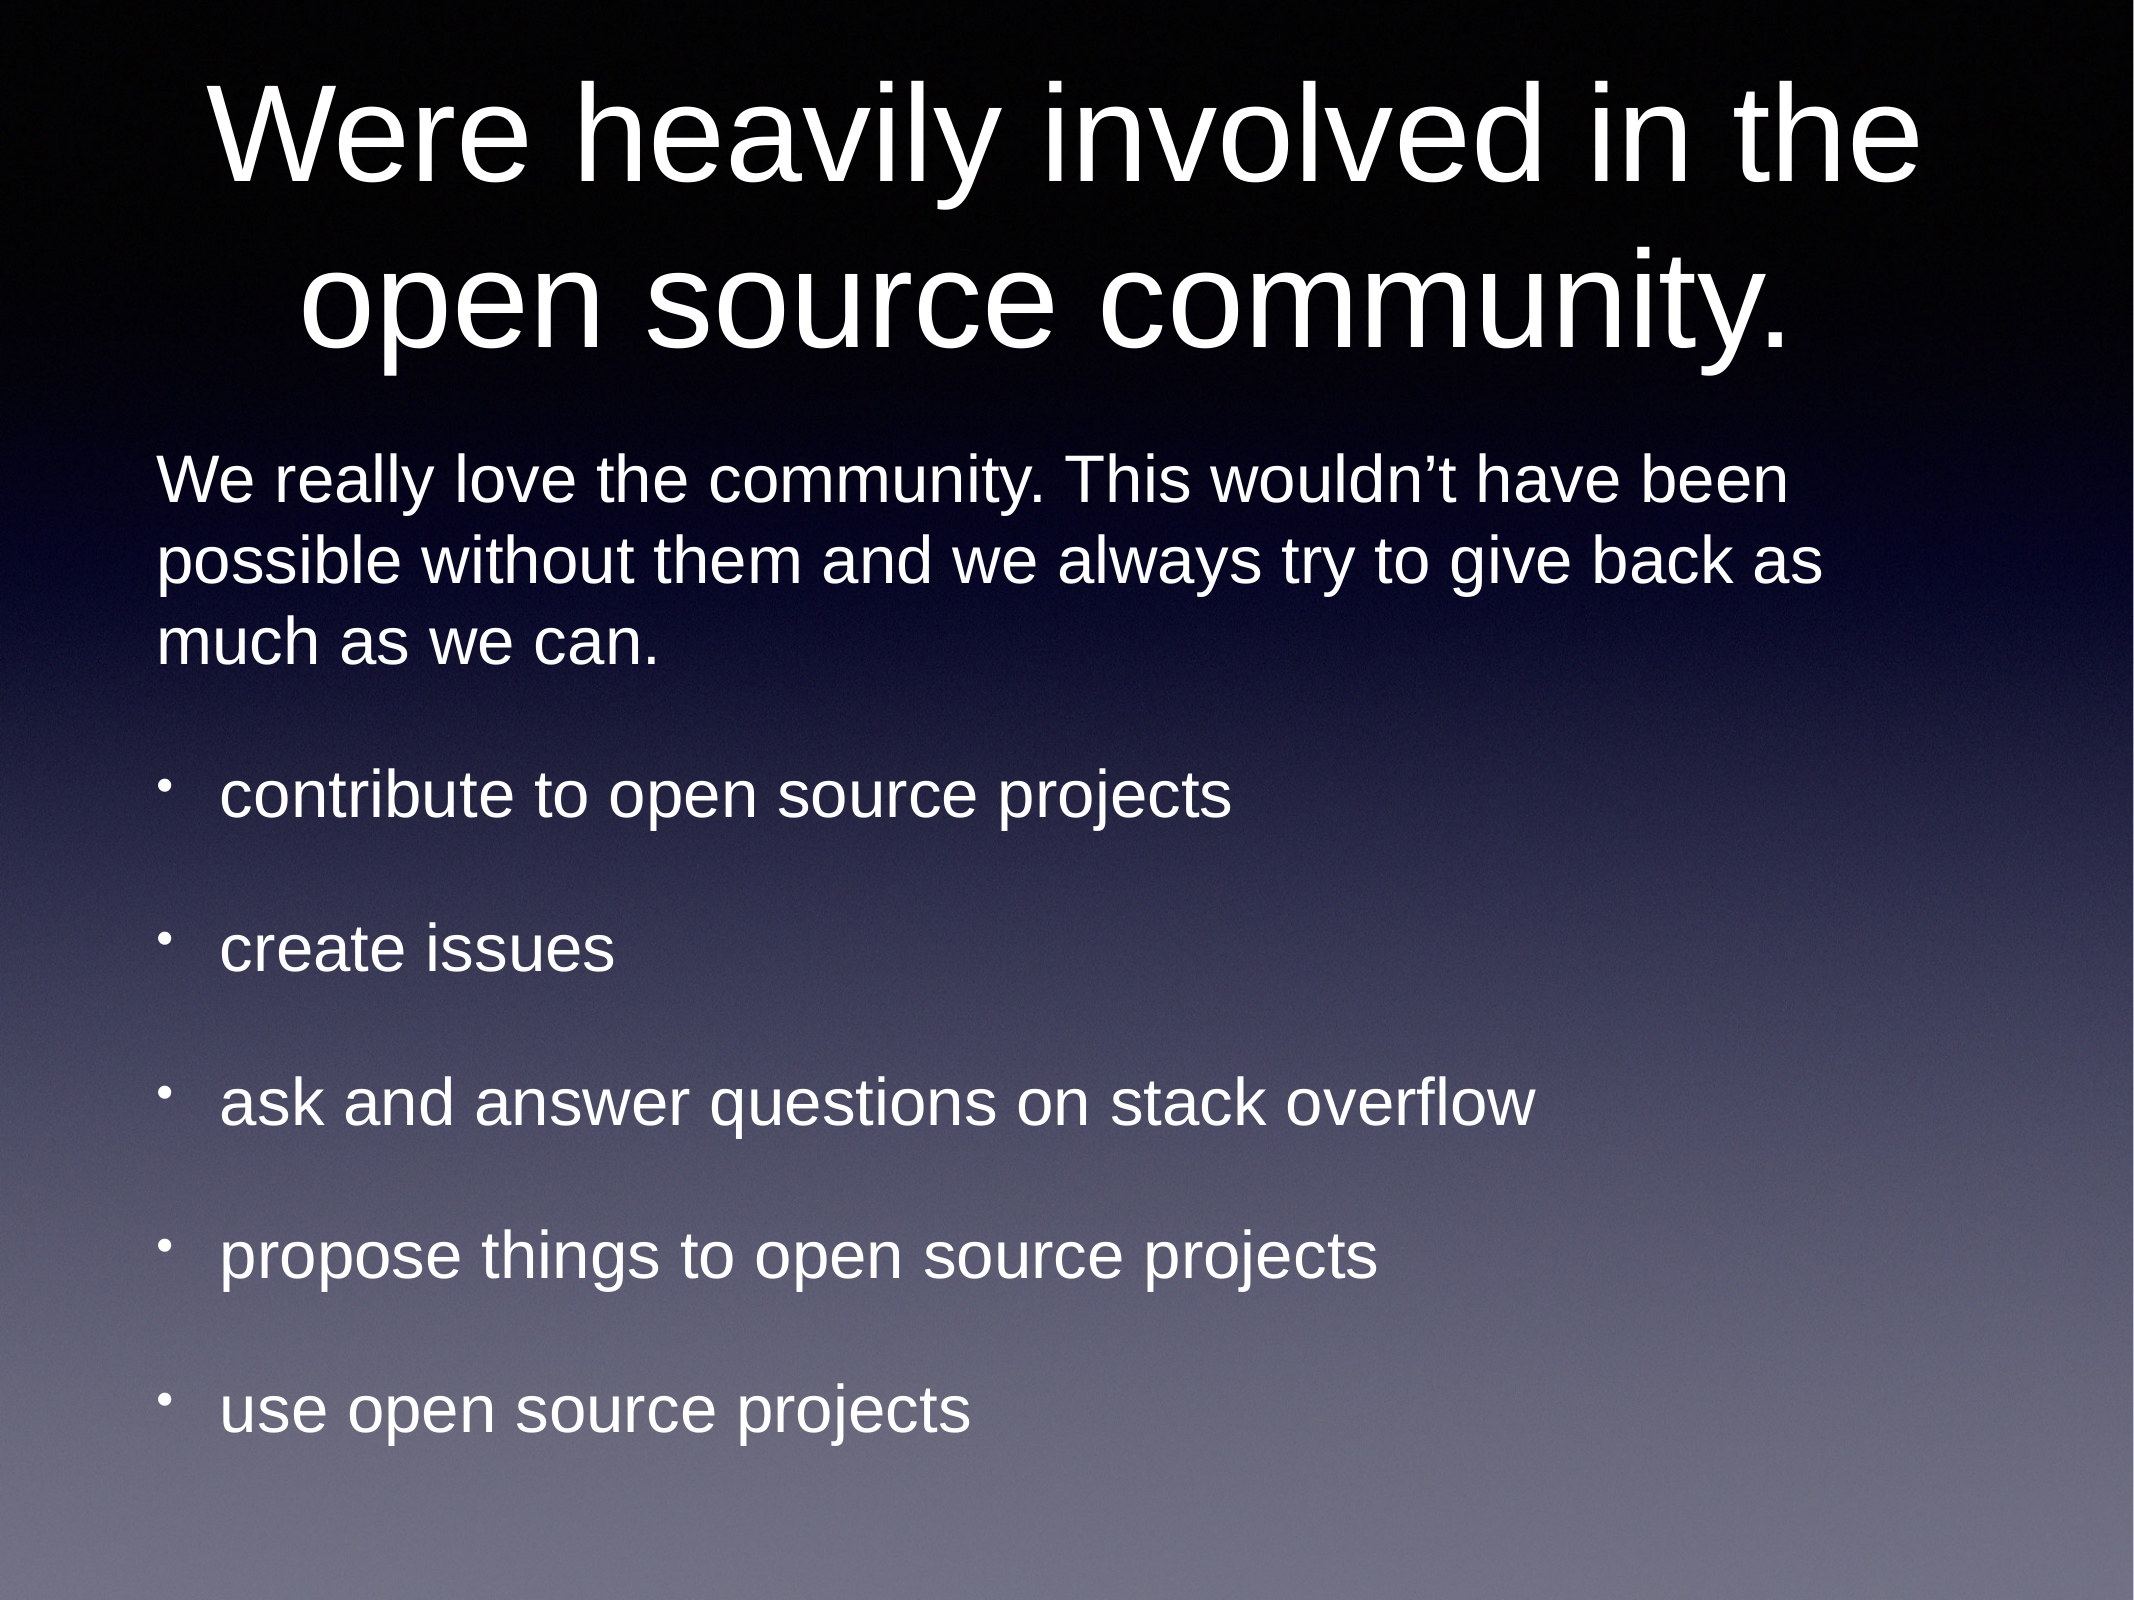

# Were heavily involved in the open source community.
We really love the community. This wouldn’t have been possible without them and we always try to give back as much as we can.
contribute to open source projects
create issues
ask and answer questions on stack overflow
propose things to open source projects
use open source projects